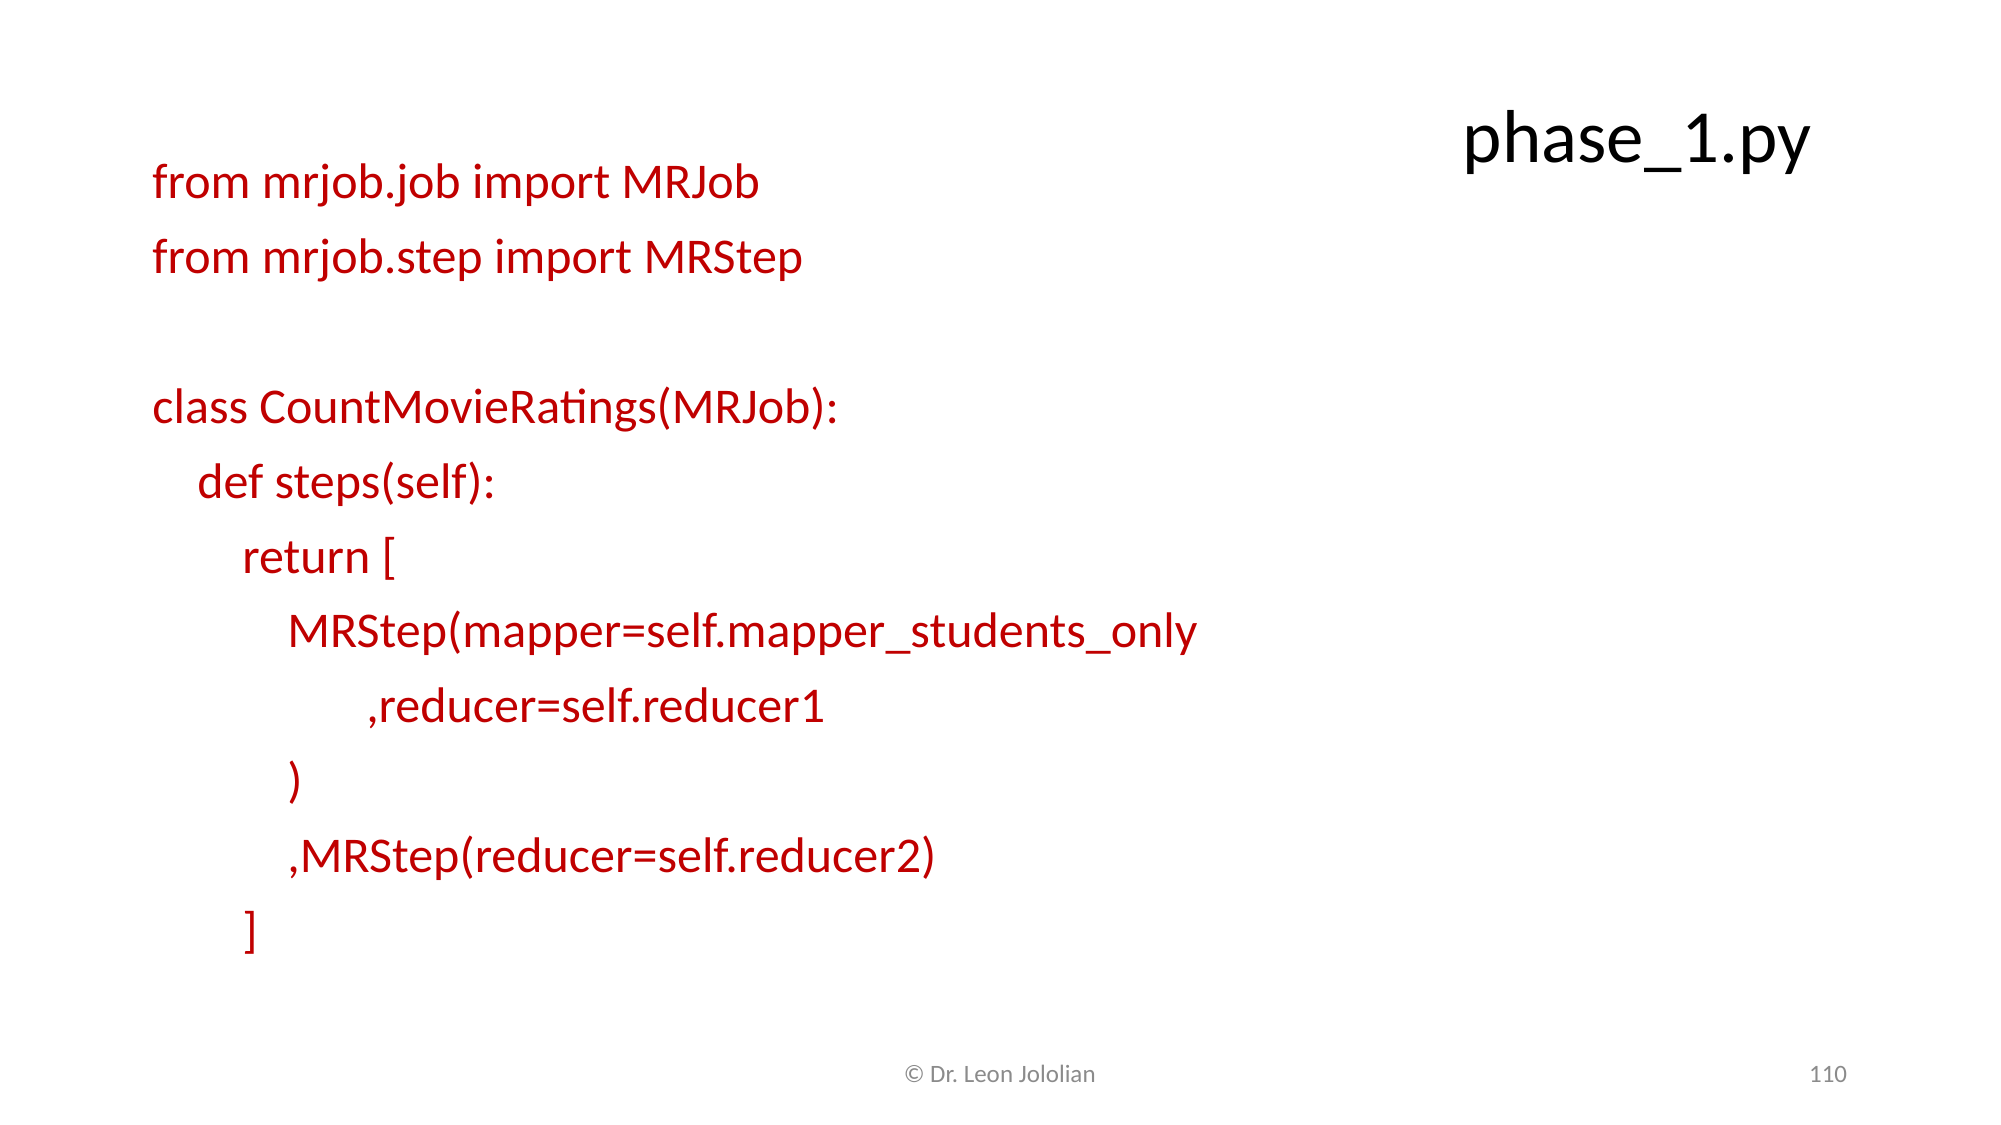

phase_1.py
from mrjob.job import MRJob
from mrjob.step import MRStep

class CountMovieRatings(MRJob):
    def steps(self):
        return [
            MRStep(mapper=self.mapper_students_only
                   ,reducer=self.reducer1
            )
            ,MRStep(reducer=self.reducer2)
        ]
© Dr. Leon Jololian
110